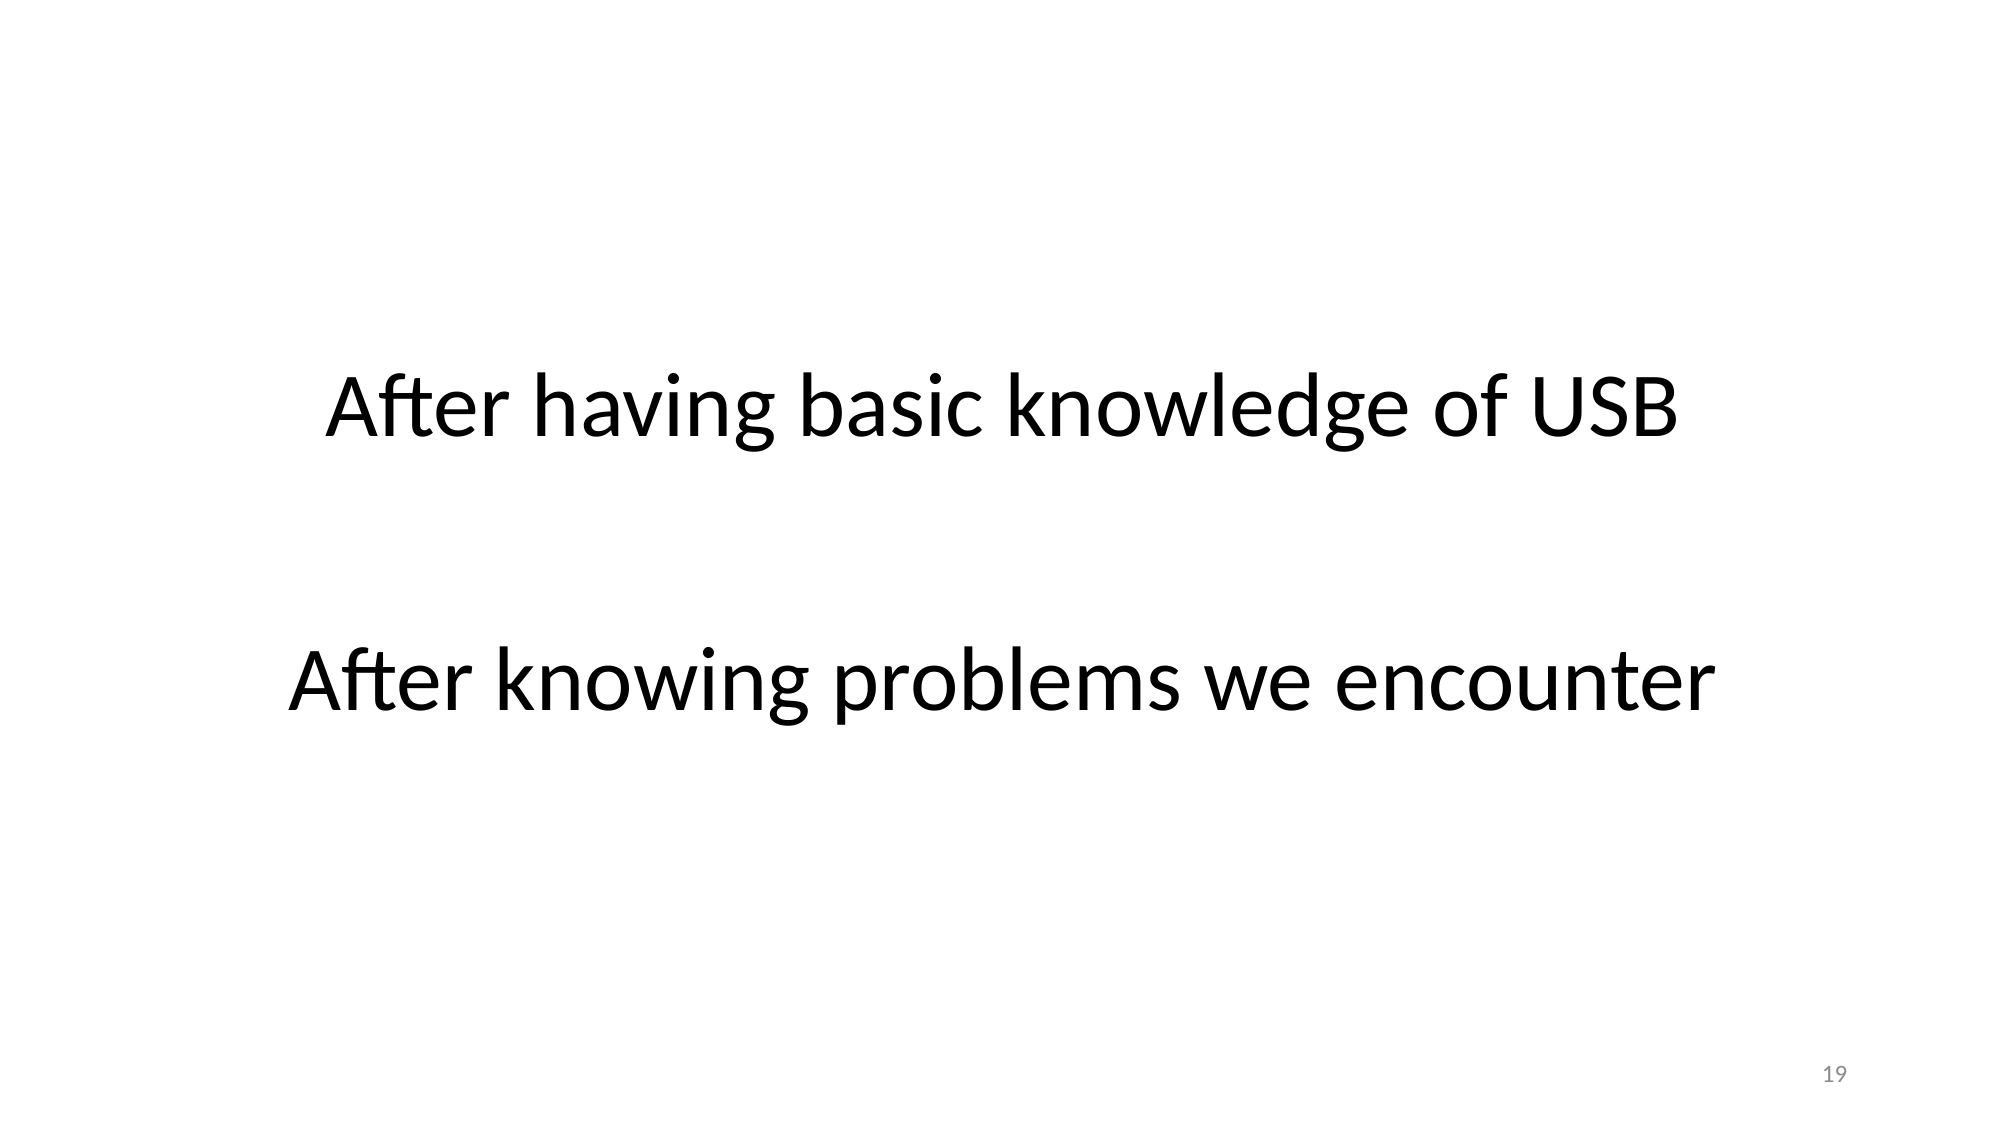

# After having basic knowledge of USB
After knowing problems we encounter
19